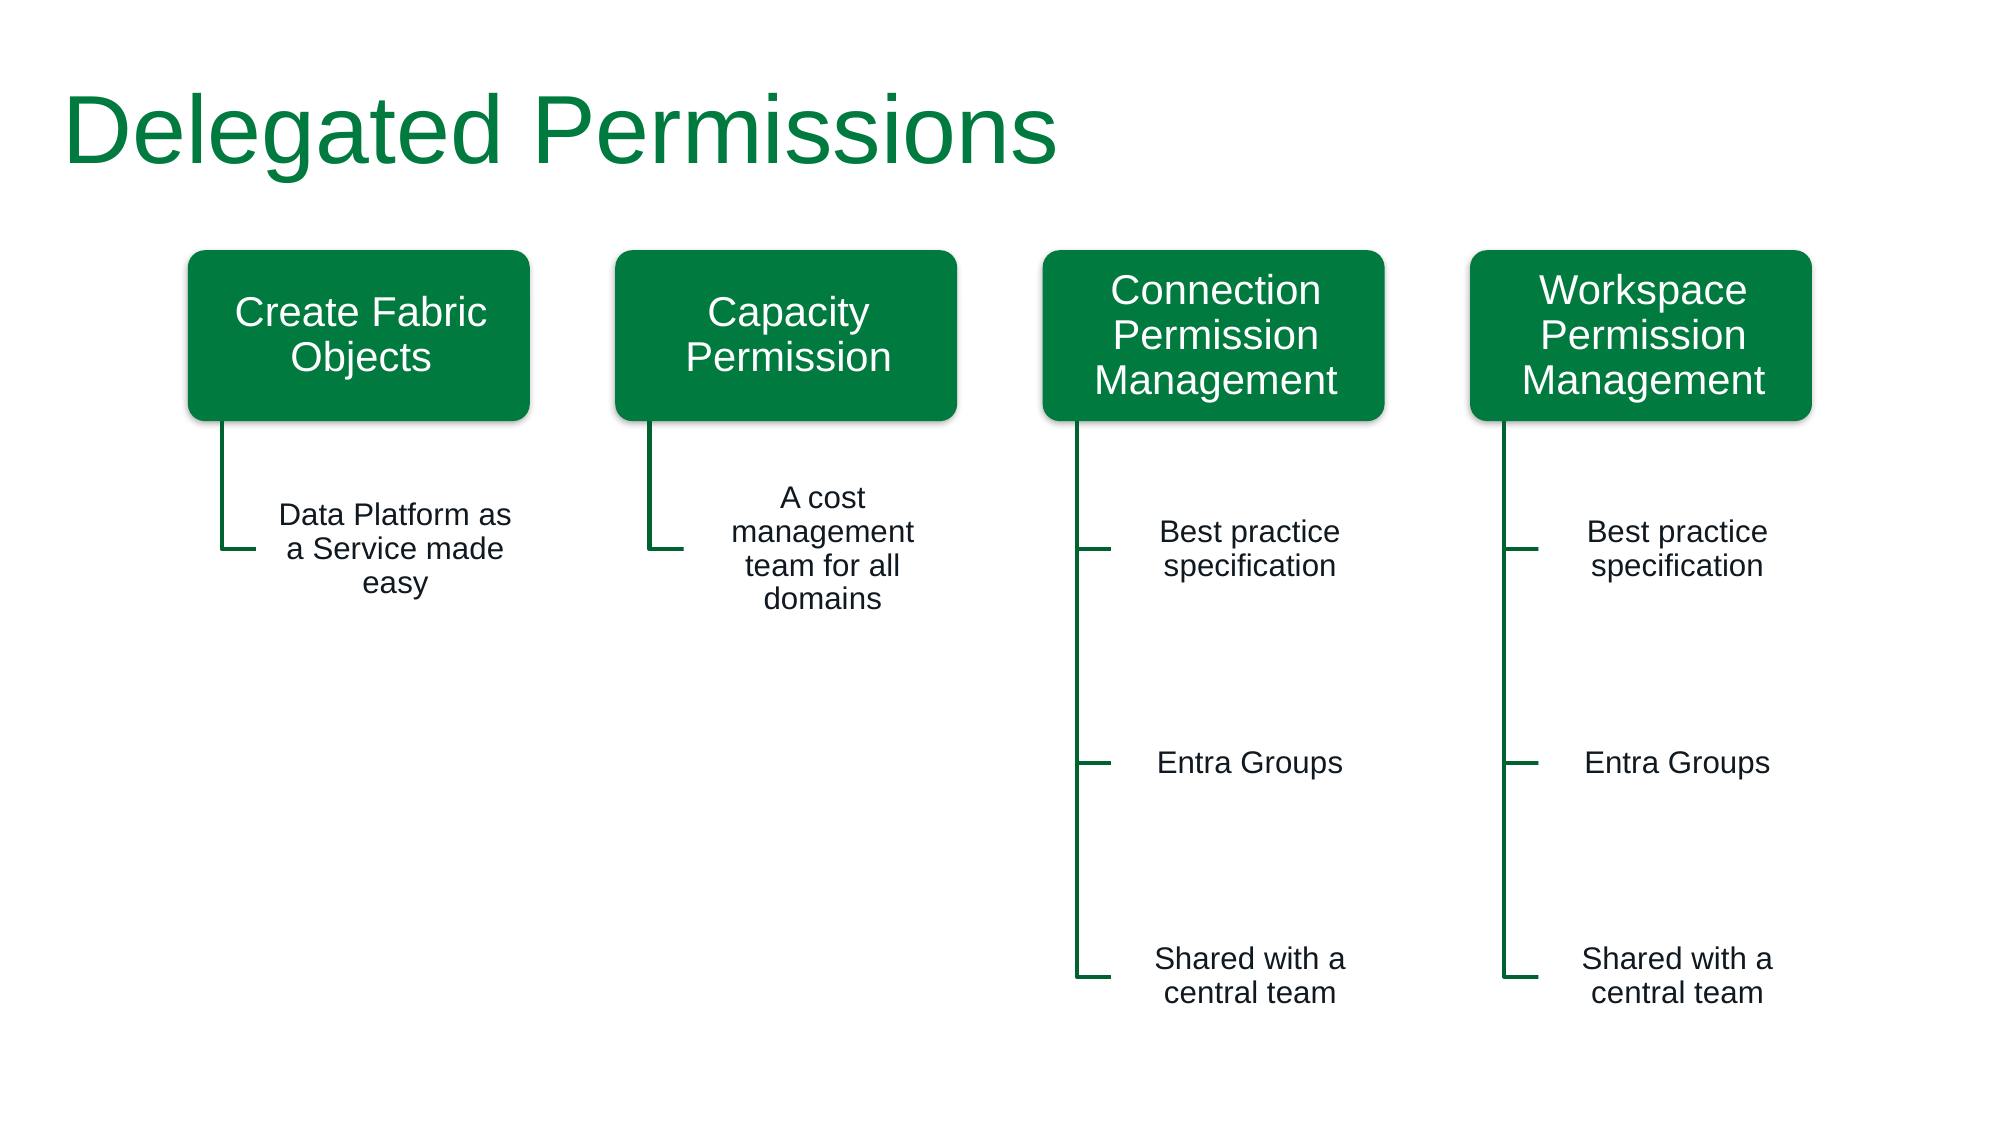

# Delegated Permissions
Create Fabric Objects
Data Platform as a Service made easy
Capacity Permission
A cost management team for all domains
Connection Permission Management
Best practice specification
Entra Groups
Shared with a central team
Workspace Permission Management
Best practice specification
Entra Groups
Shared with a central team